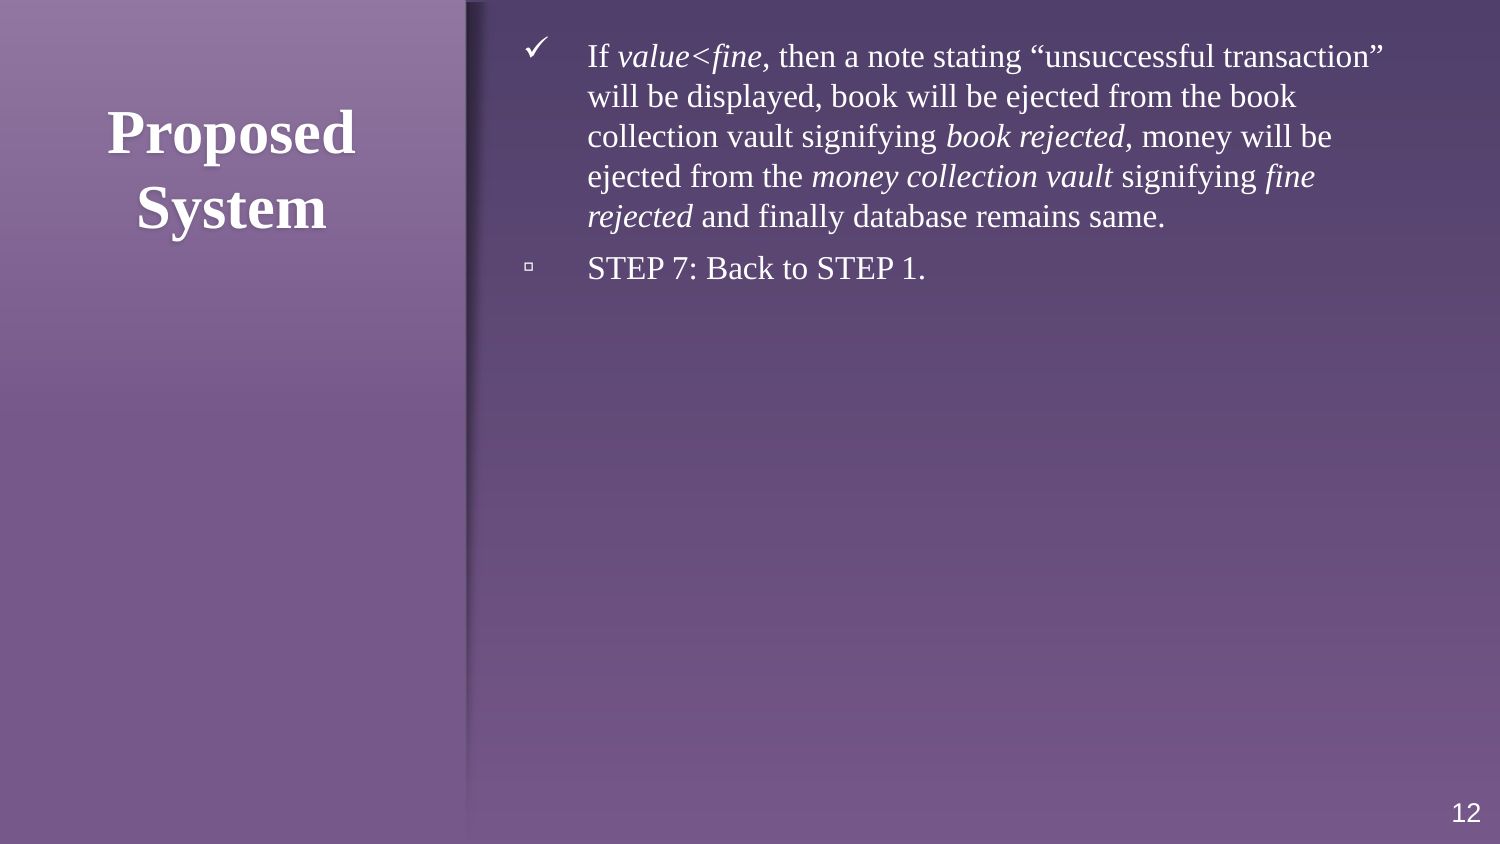

If value<fine, then a note stating “unsuccessful transaction” will be displayed, book will be ejected from the book collection vault signifying book rejected, money will be ejected from the money collection vault signifying fine rejected and finally database remains same.
STEP 7: Back to STEP 1.
# Proposed System
12